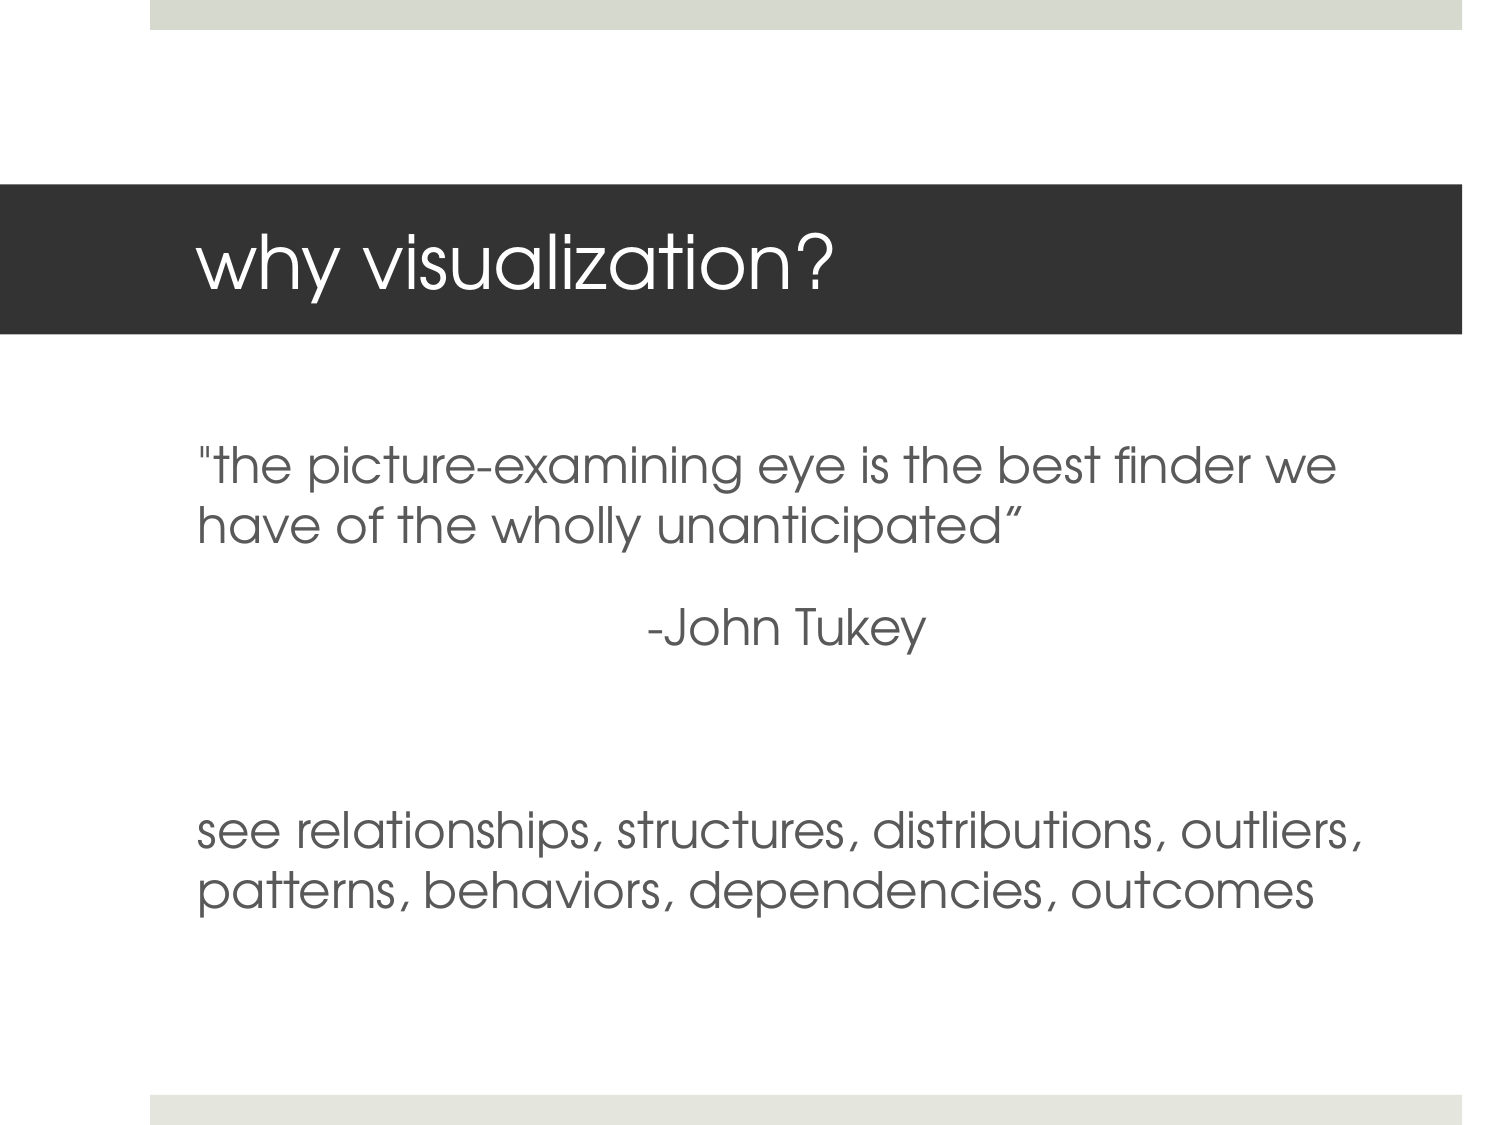

# why visualization?
"the picture-examining eye is the best finder we have of the wholly unanticipated”
			-John Tukey

see relationships, structures, distributions, outliers, patterns, behaviors, dependencies, outcomes